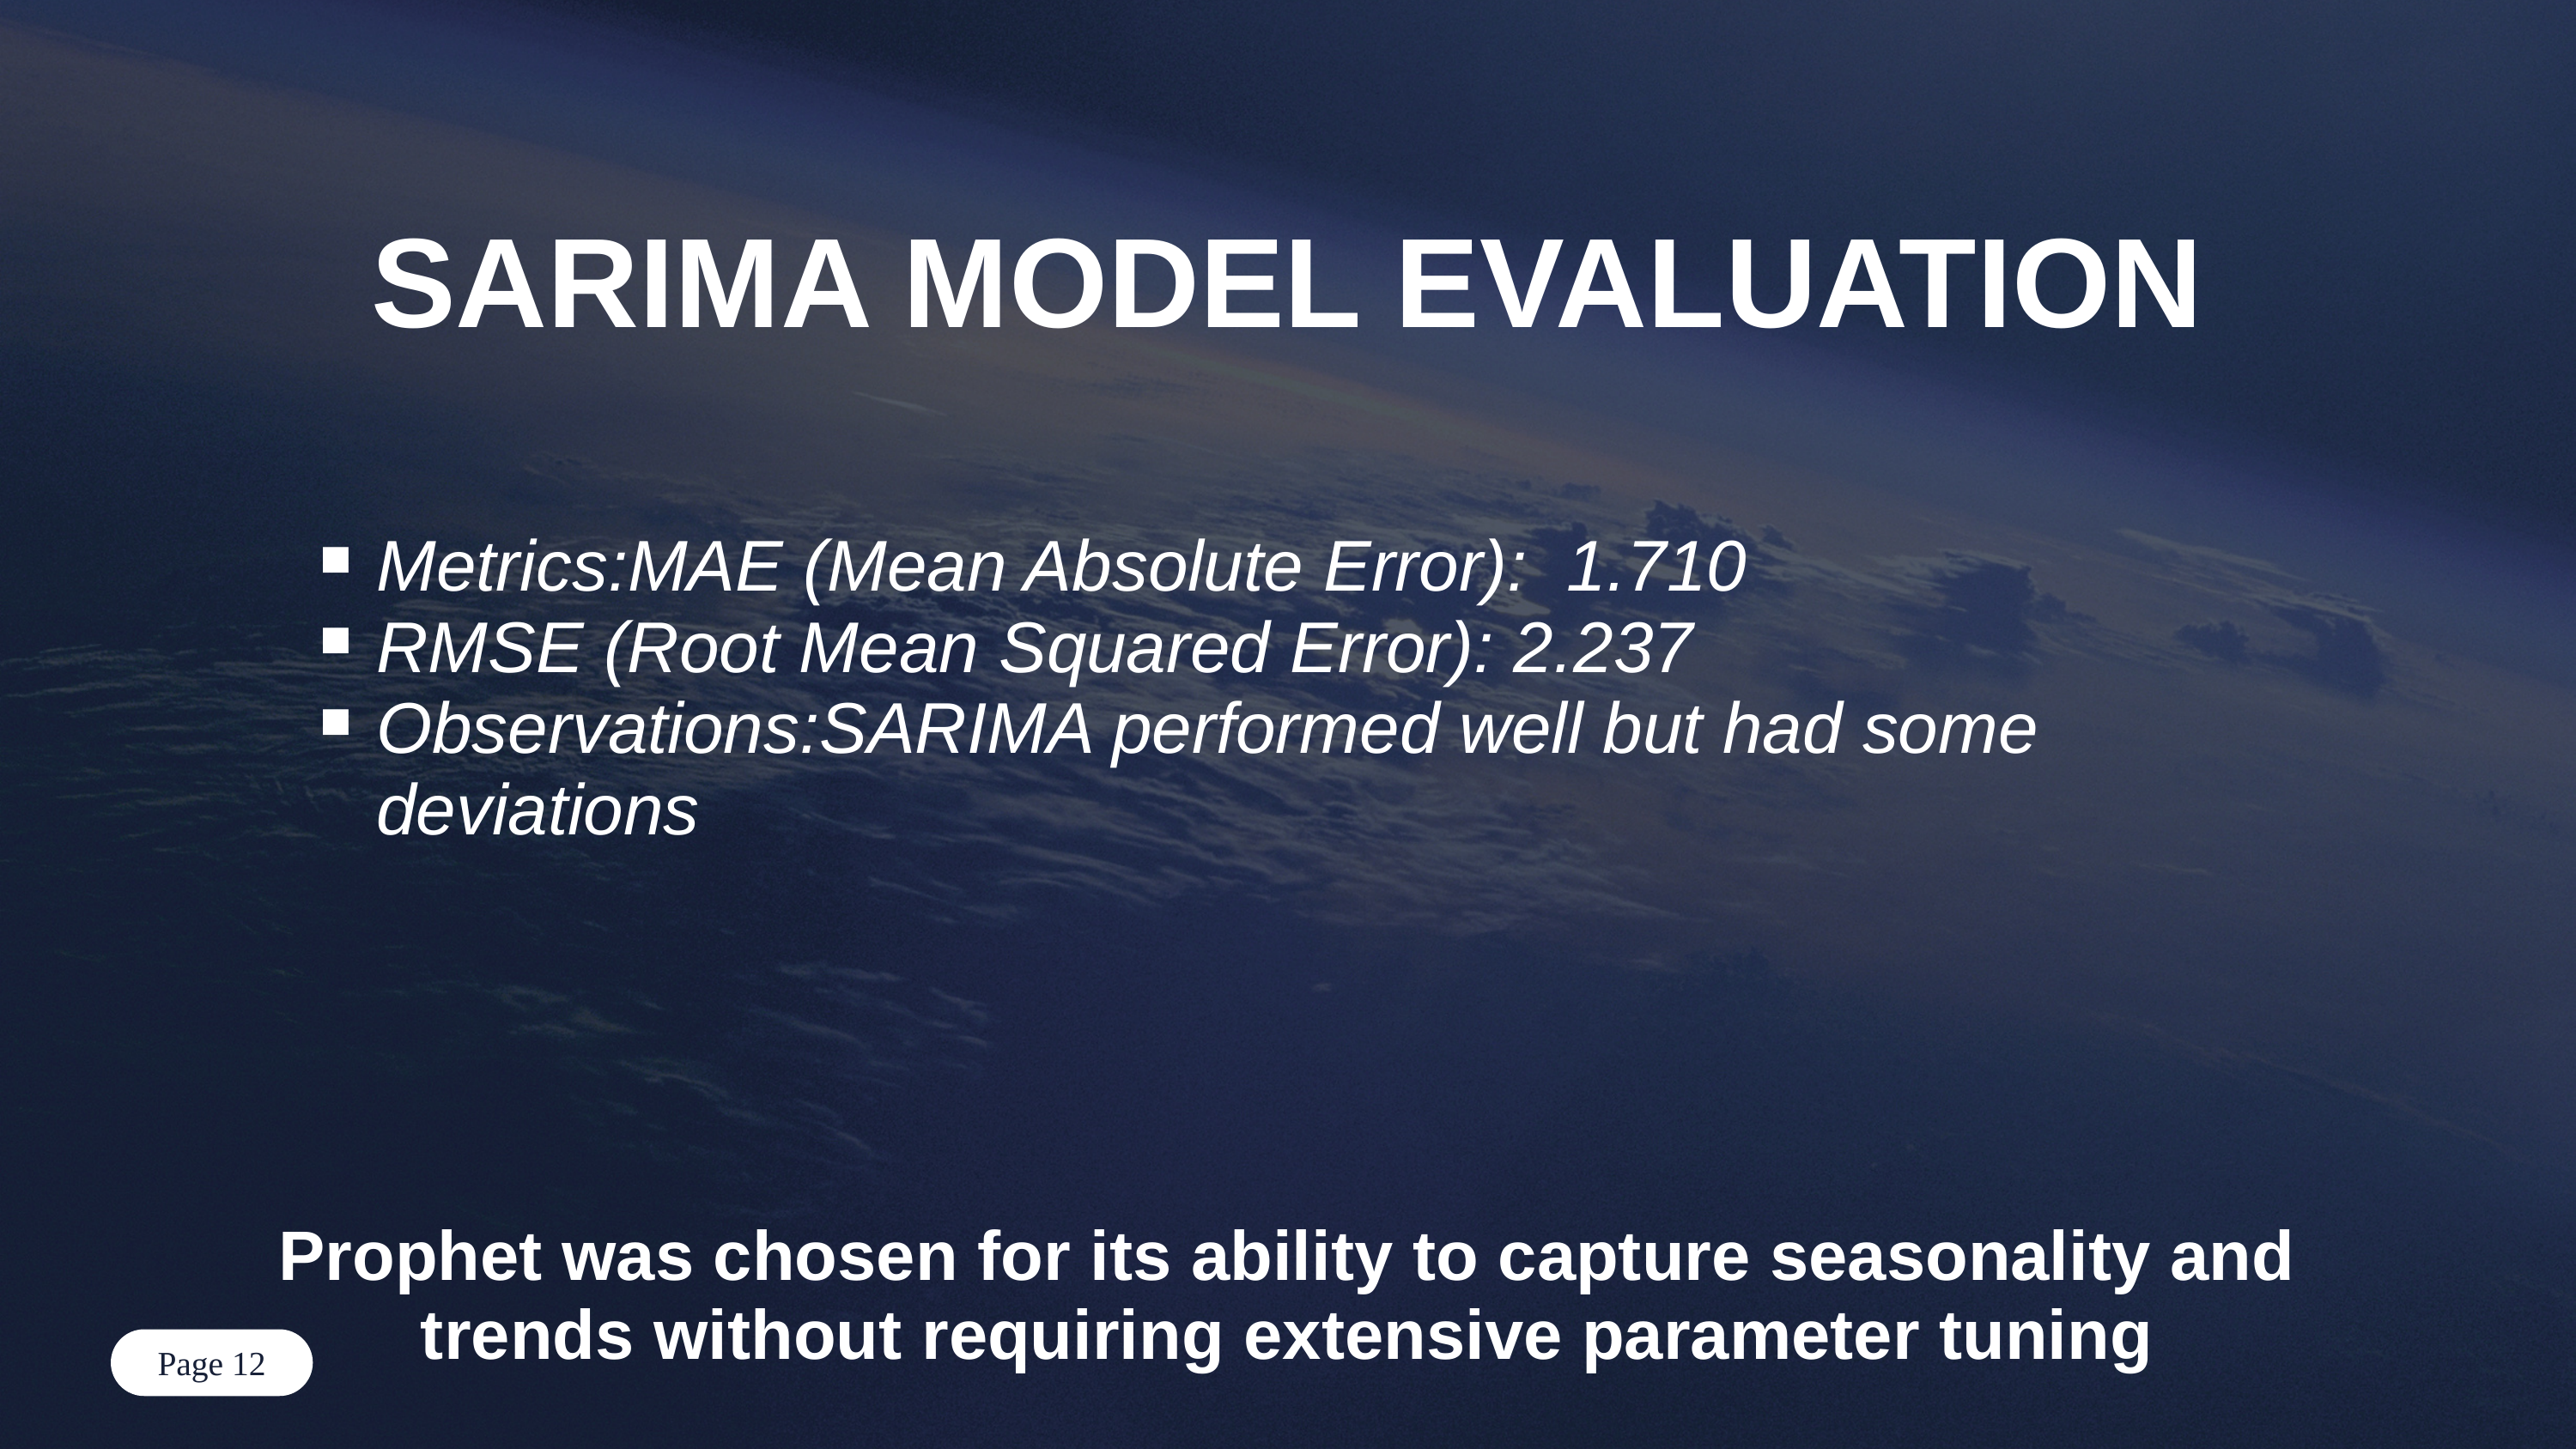

SARIMA MODEL EVALUATION
Metrics:MAE (Mean Absolute Error):  1.710
RMSE (Root Mean Squared Error): 2.237
Observations:SARIMA performed well but had some deviations

Prophet was chosen for its ability to capture seasonality and trends without requiring extensive parameter tuning

Page 12